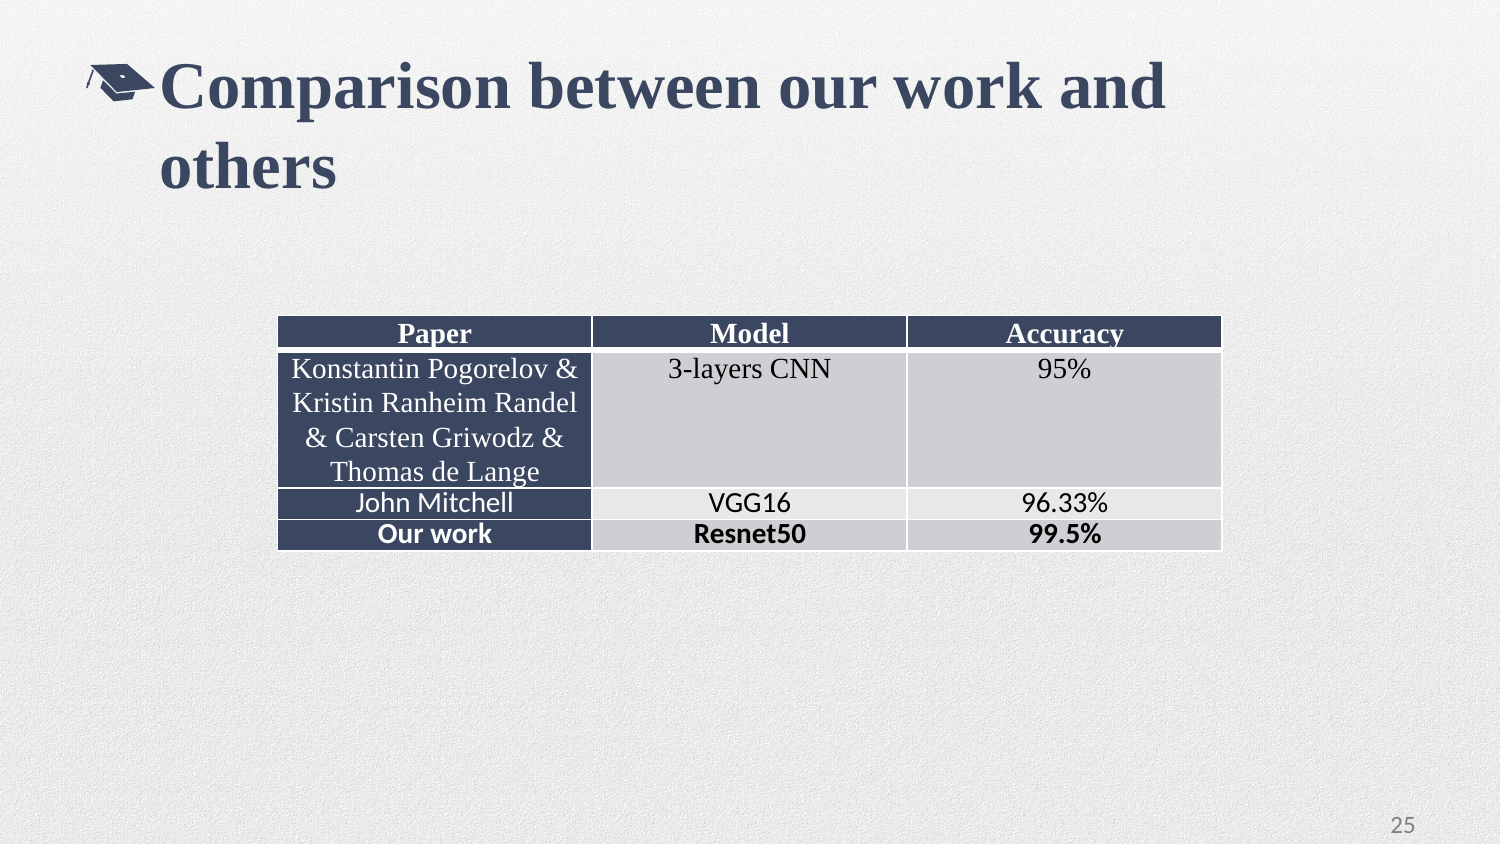

Comparison between our work and others

| Paper | Model | Accuracy |
| --- | --- | --- |
| Konstantin Pogorelov & Kristin Ranheim Randel & Carsten Griwodz & Thomas de Lange | 3-layers CNN | 95% |
| John Mitchell | VGG16 | 96.33% |
| Our work | Resnet50 | 99.5% |
25